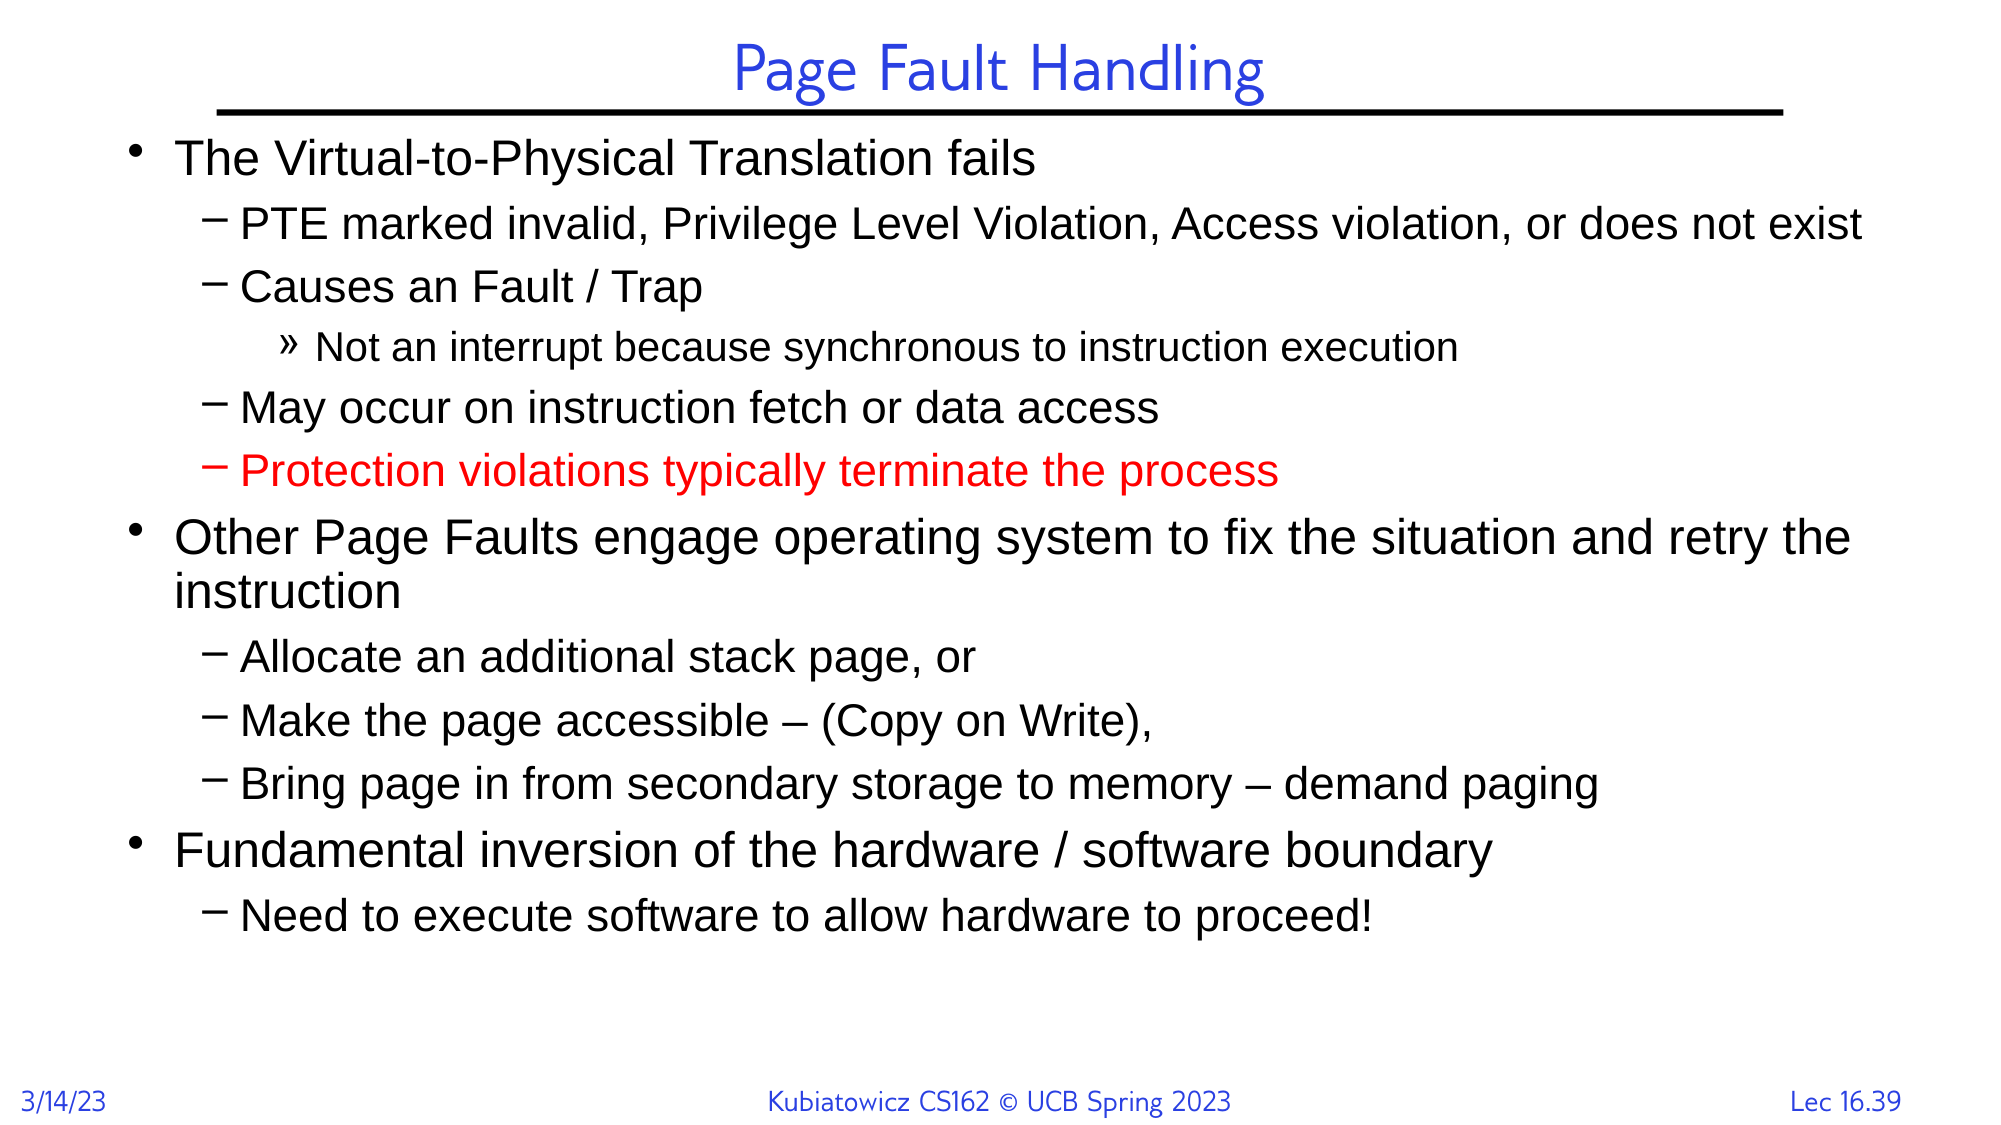

# Page Fault Handling
The Virtual-to-Physical Translation fails
PTE marked invalid, Privilege Level Violation, Access violation, or does not exist
Causes an Fault / Trap
Not an interrupt because synchronous to instruction execution
May occur on instruction fetch or data access
Protection violations typically terminate the process
Other Page Faults engage operating system to fix the situation and retry the instruction
Allocate an additional stack page, or
Make the page accessible – (Copy on Write),
Bring page in from secondary storage to memory – demand paging
Fundamental inversion of the hardware / software boundary
Need to execute software to allow hardware to proceed!